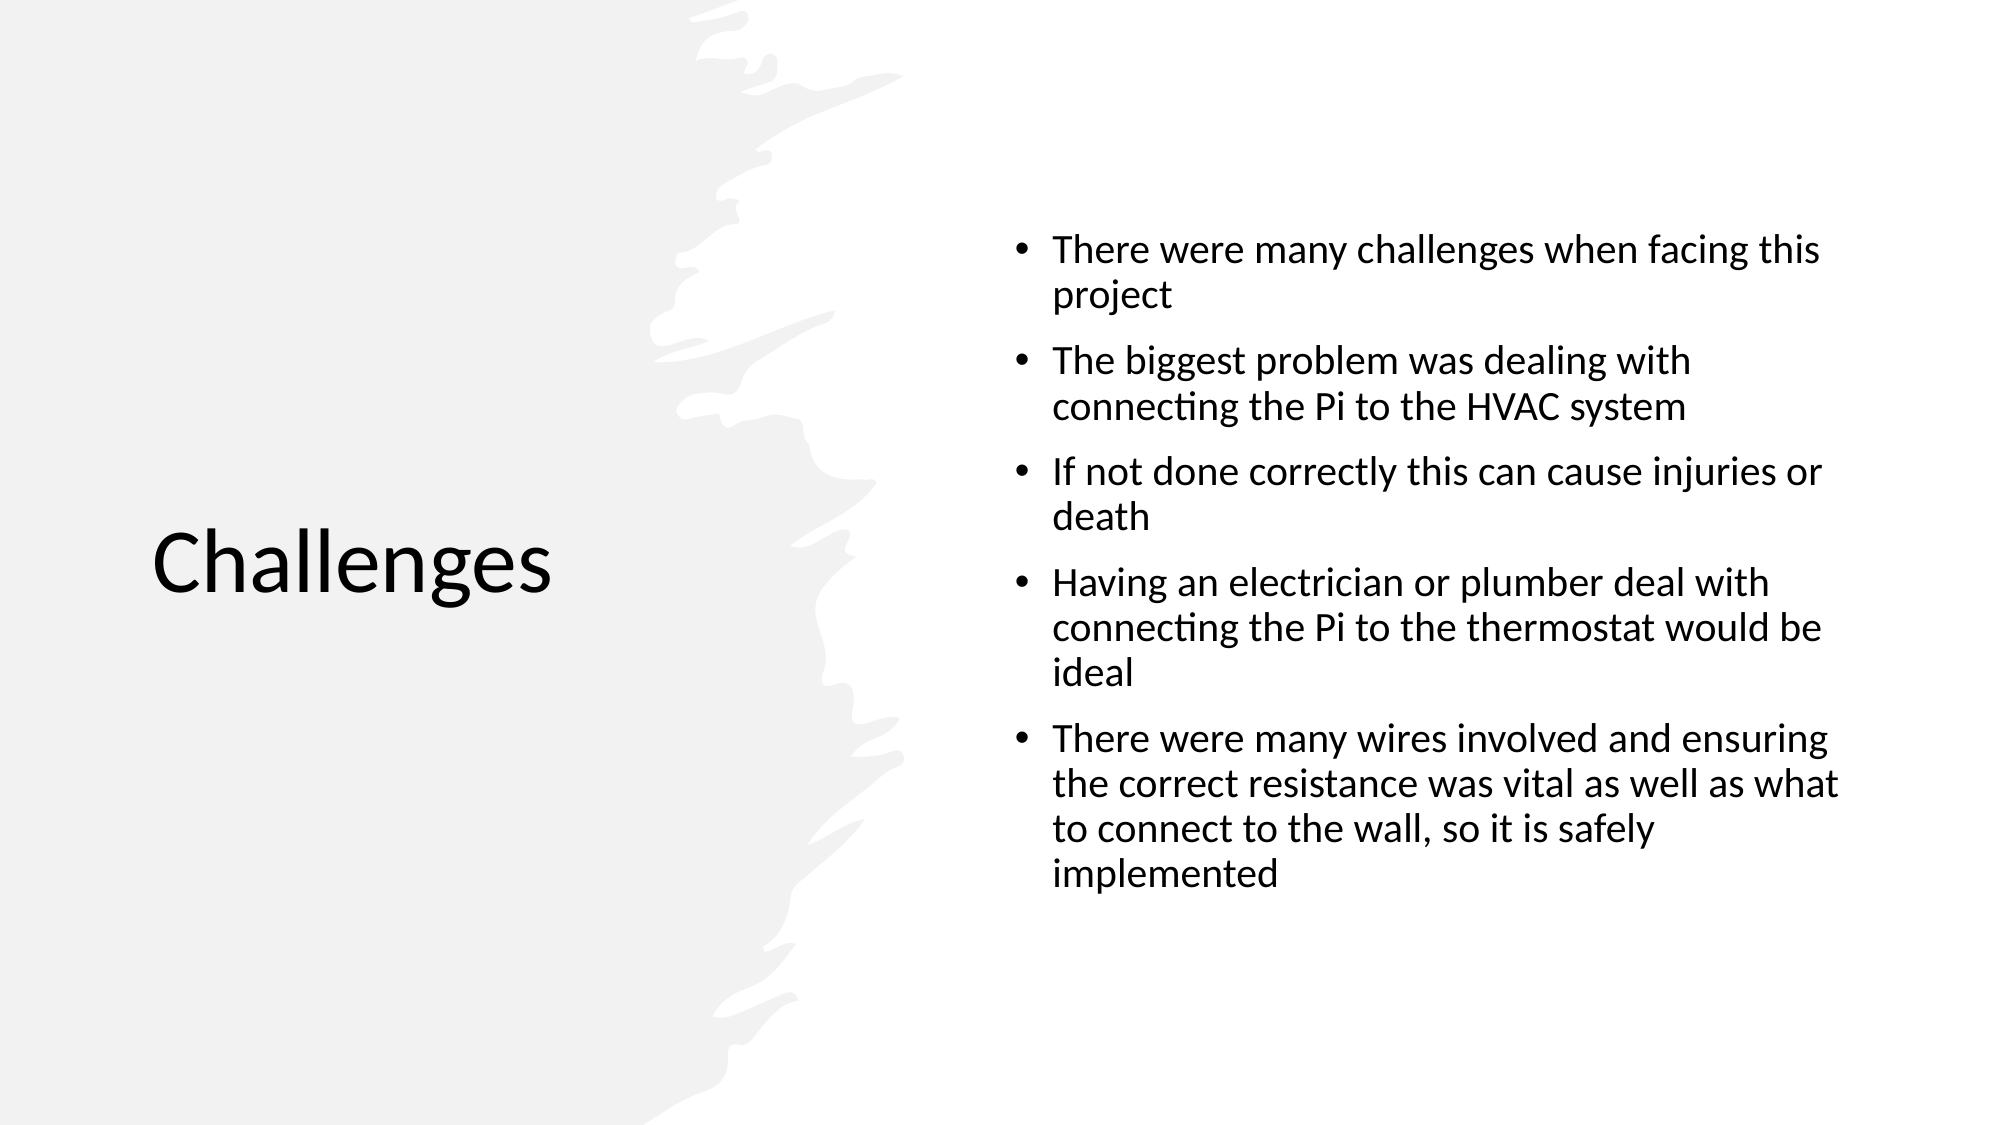

# Challenges
There were many challenges when facing this project
The biggest problem was dealing with connecting the Pi to the HVAC system
If not done correctly this can cause injuries or death
Having an electrician or plumber deal with connecting the Pi to the thermostat would be ideal
There were many wires involved and ensuring the correct resistance was vital as well as what to connect to the wall, so it is safely implemented